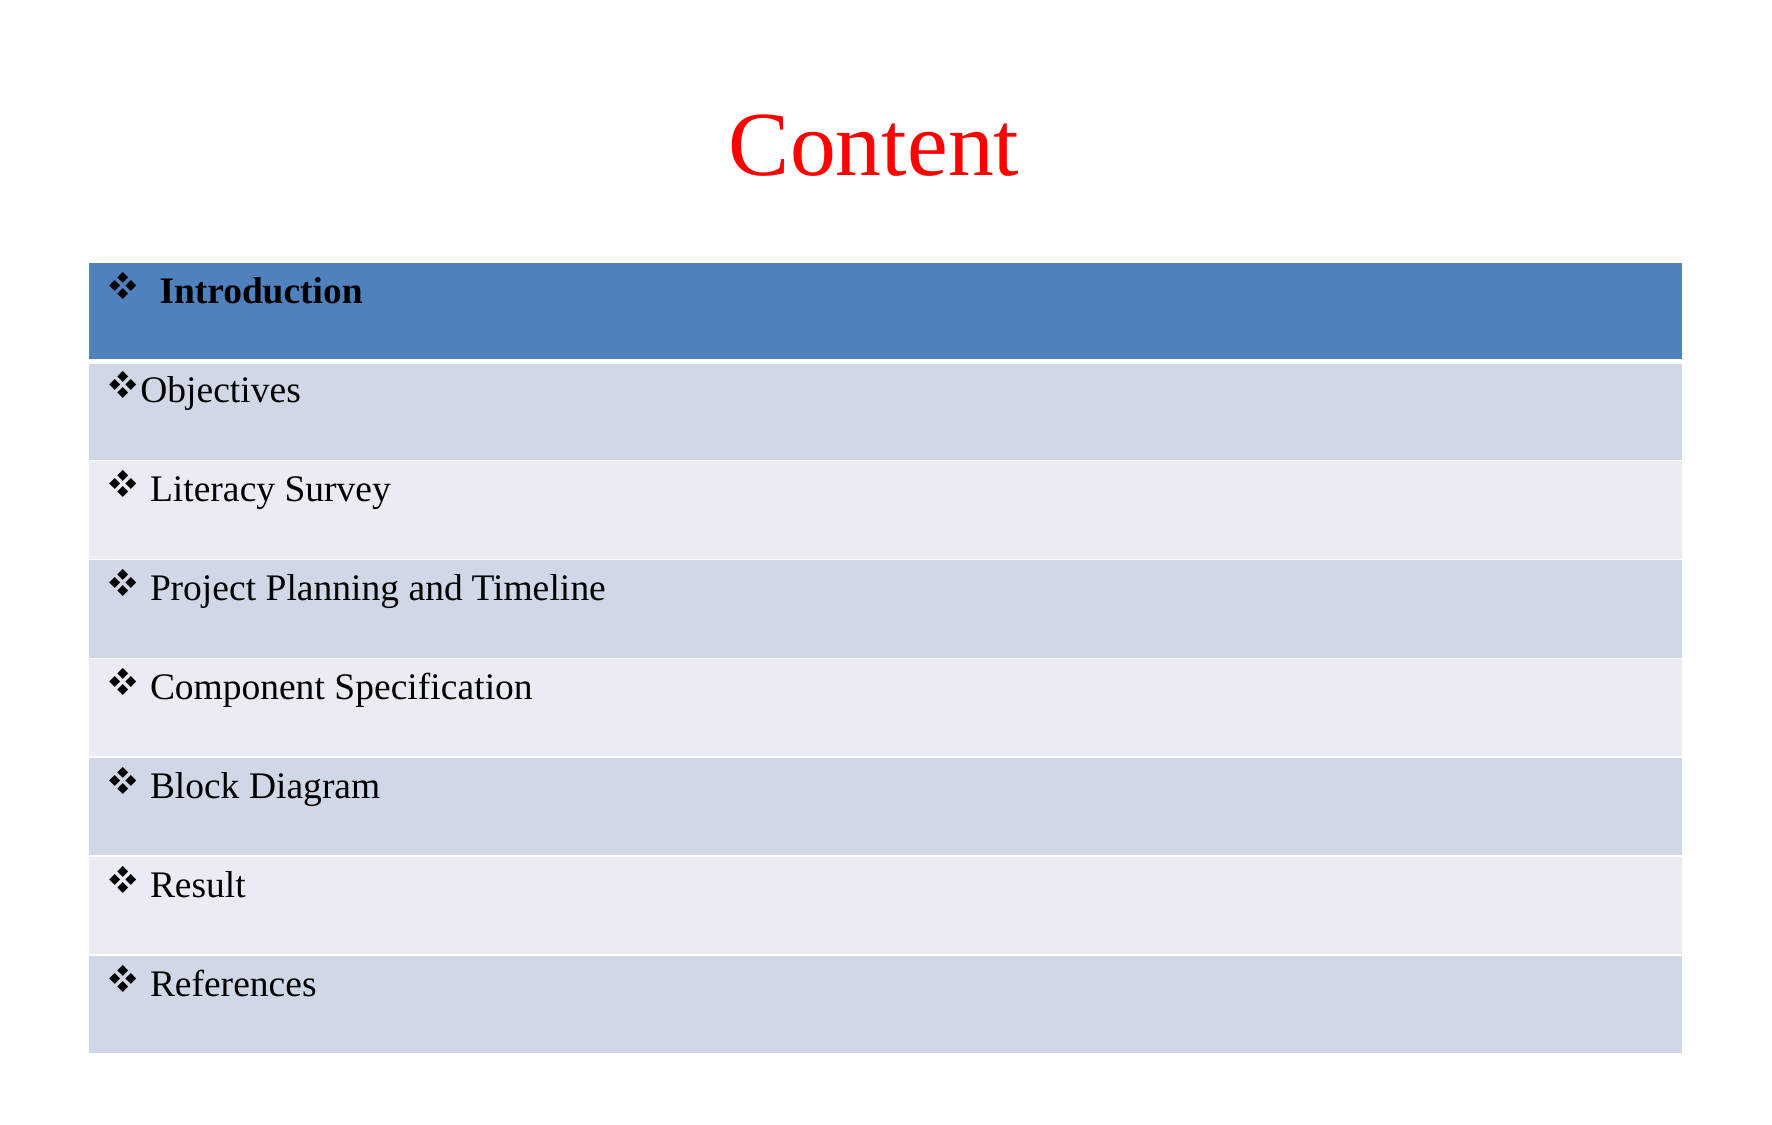

# Content
| Introduction |
| --- |
| Objectives |
| Literacy Survey |
| Project Planning and Timeline |
| Component Specification |
| Block Diagram |
| Result |
| References |